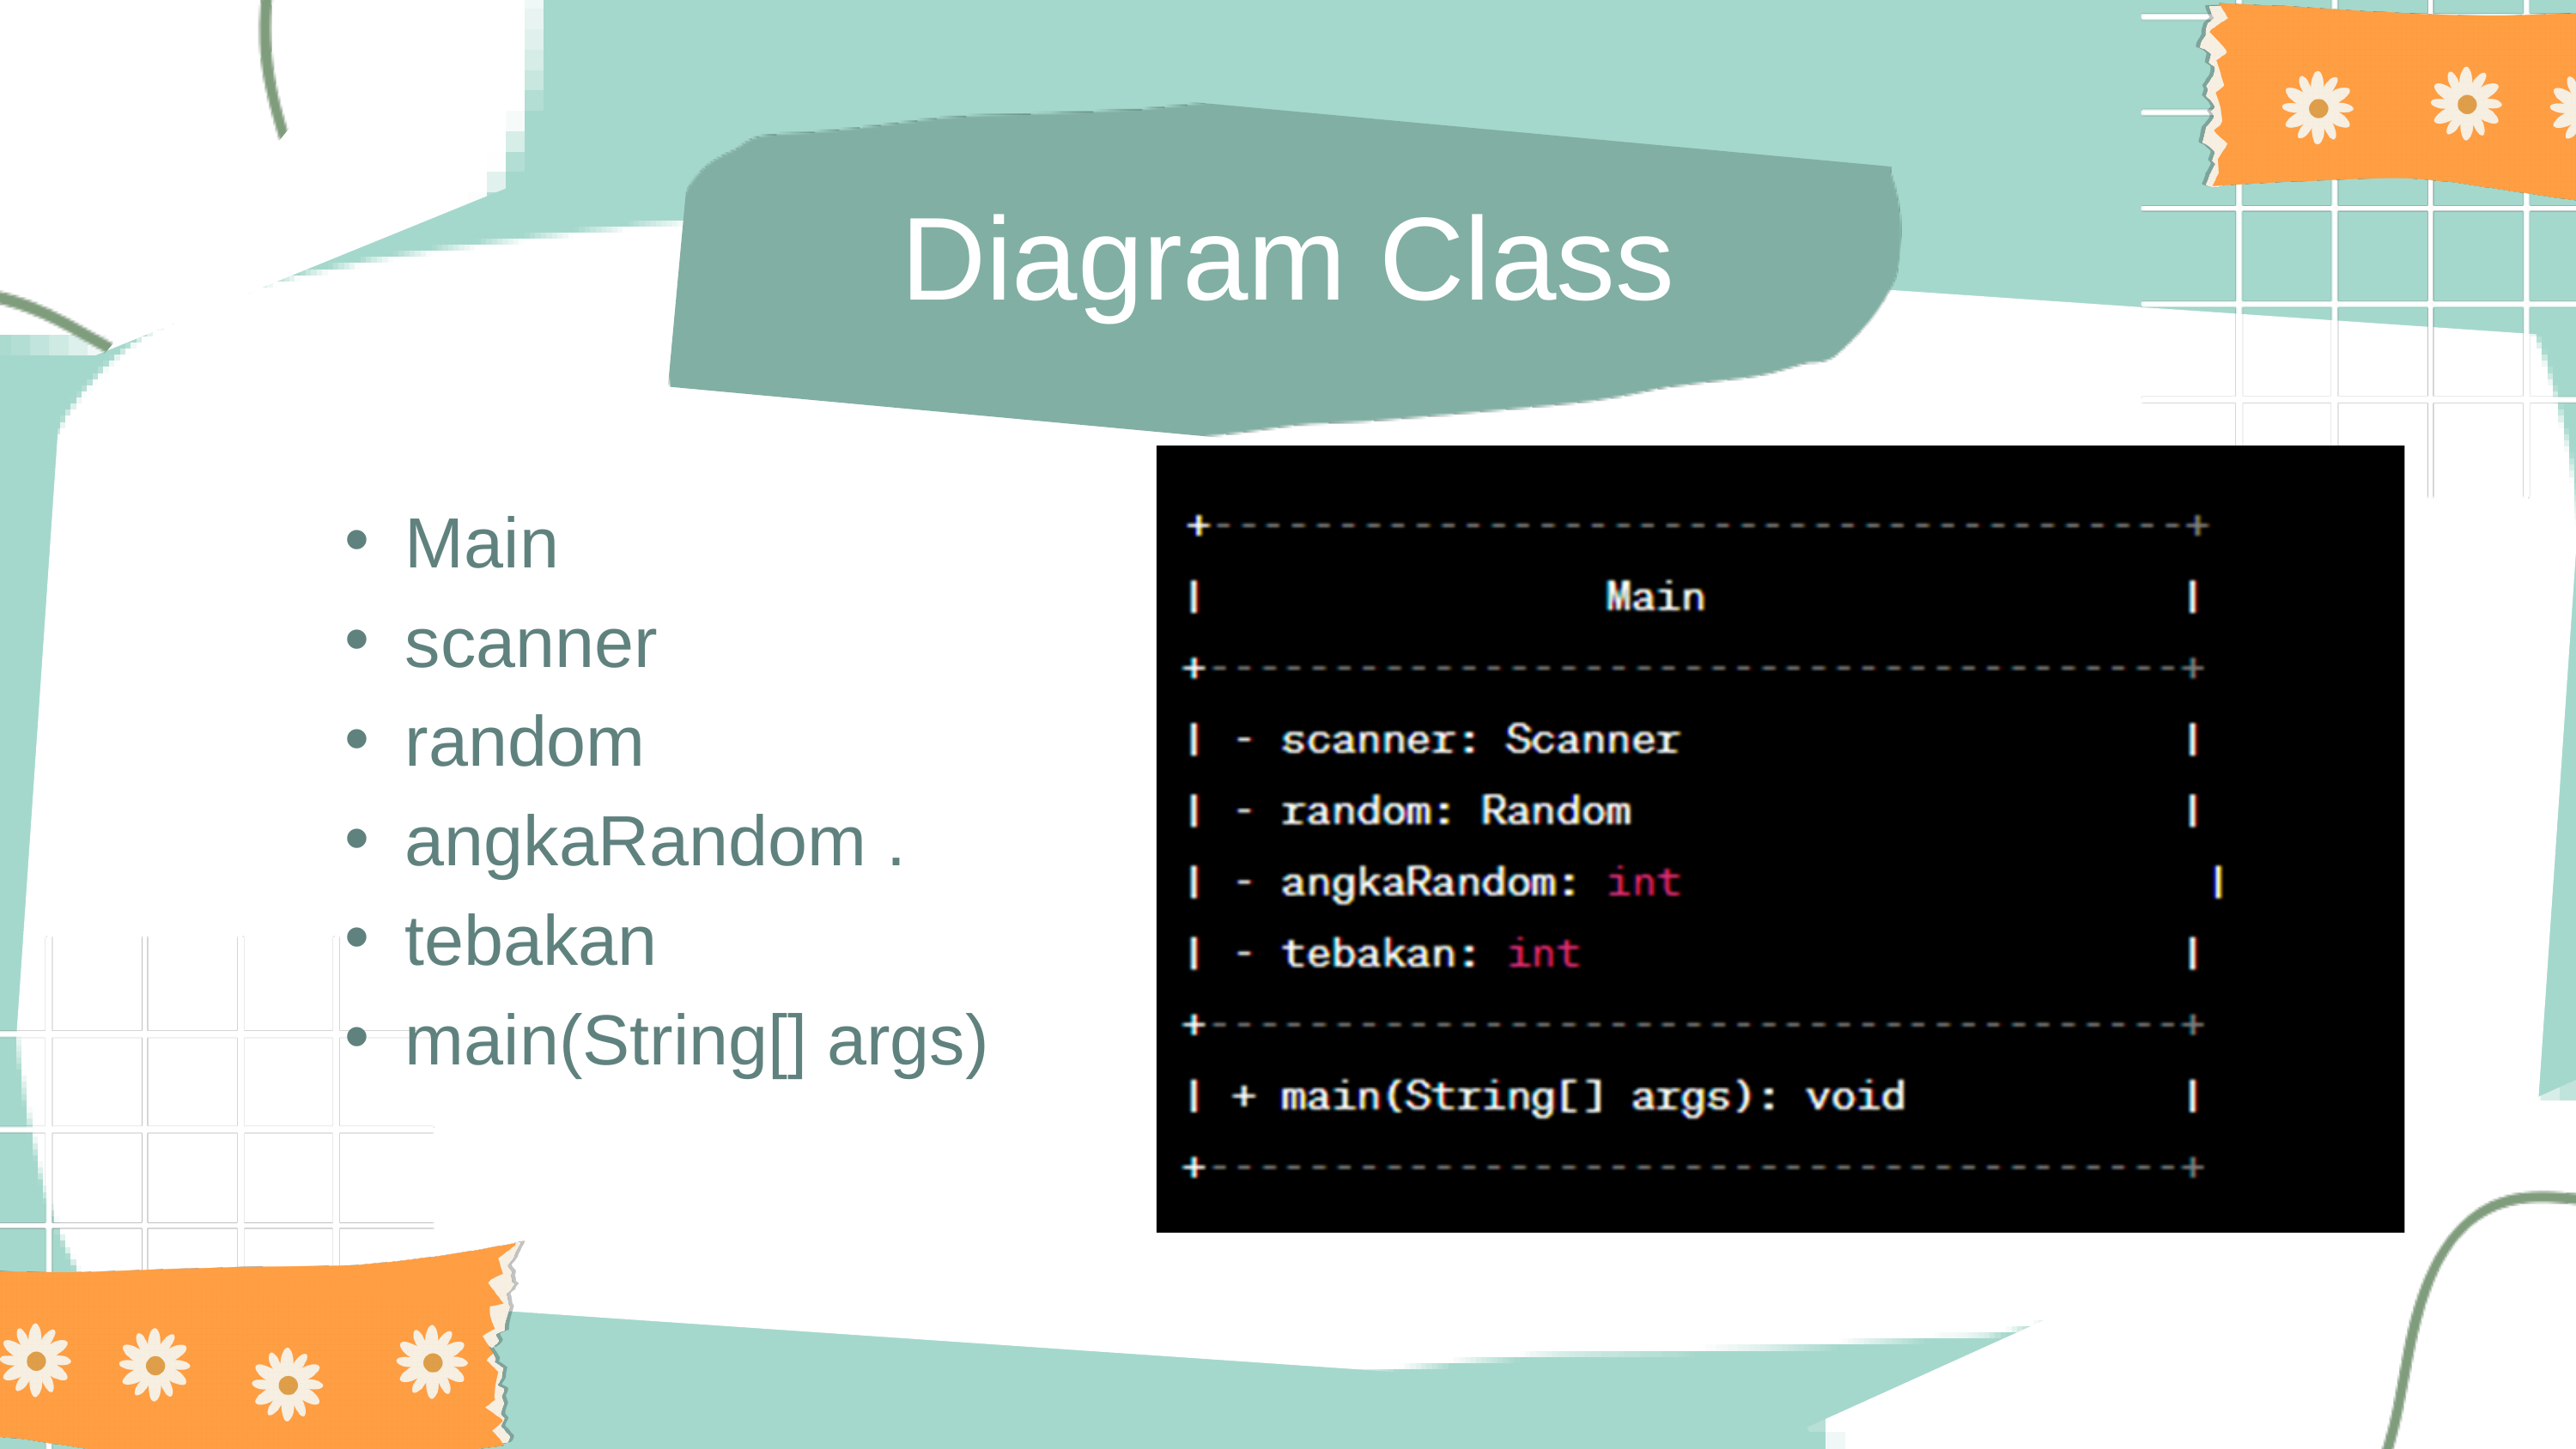

Diagram Class

Main
scanner
random
angkaRandom .
tebakan
main(String[] args)